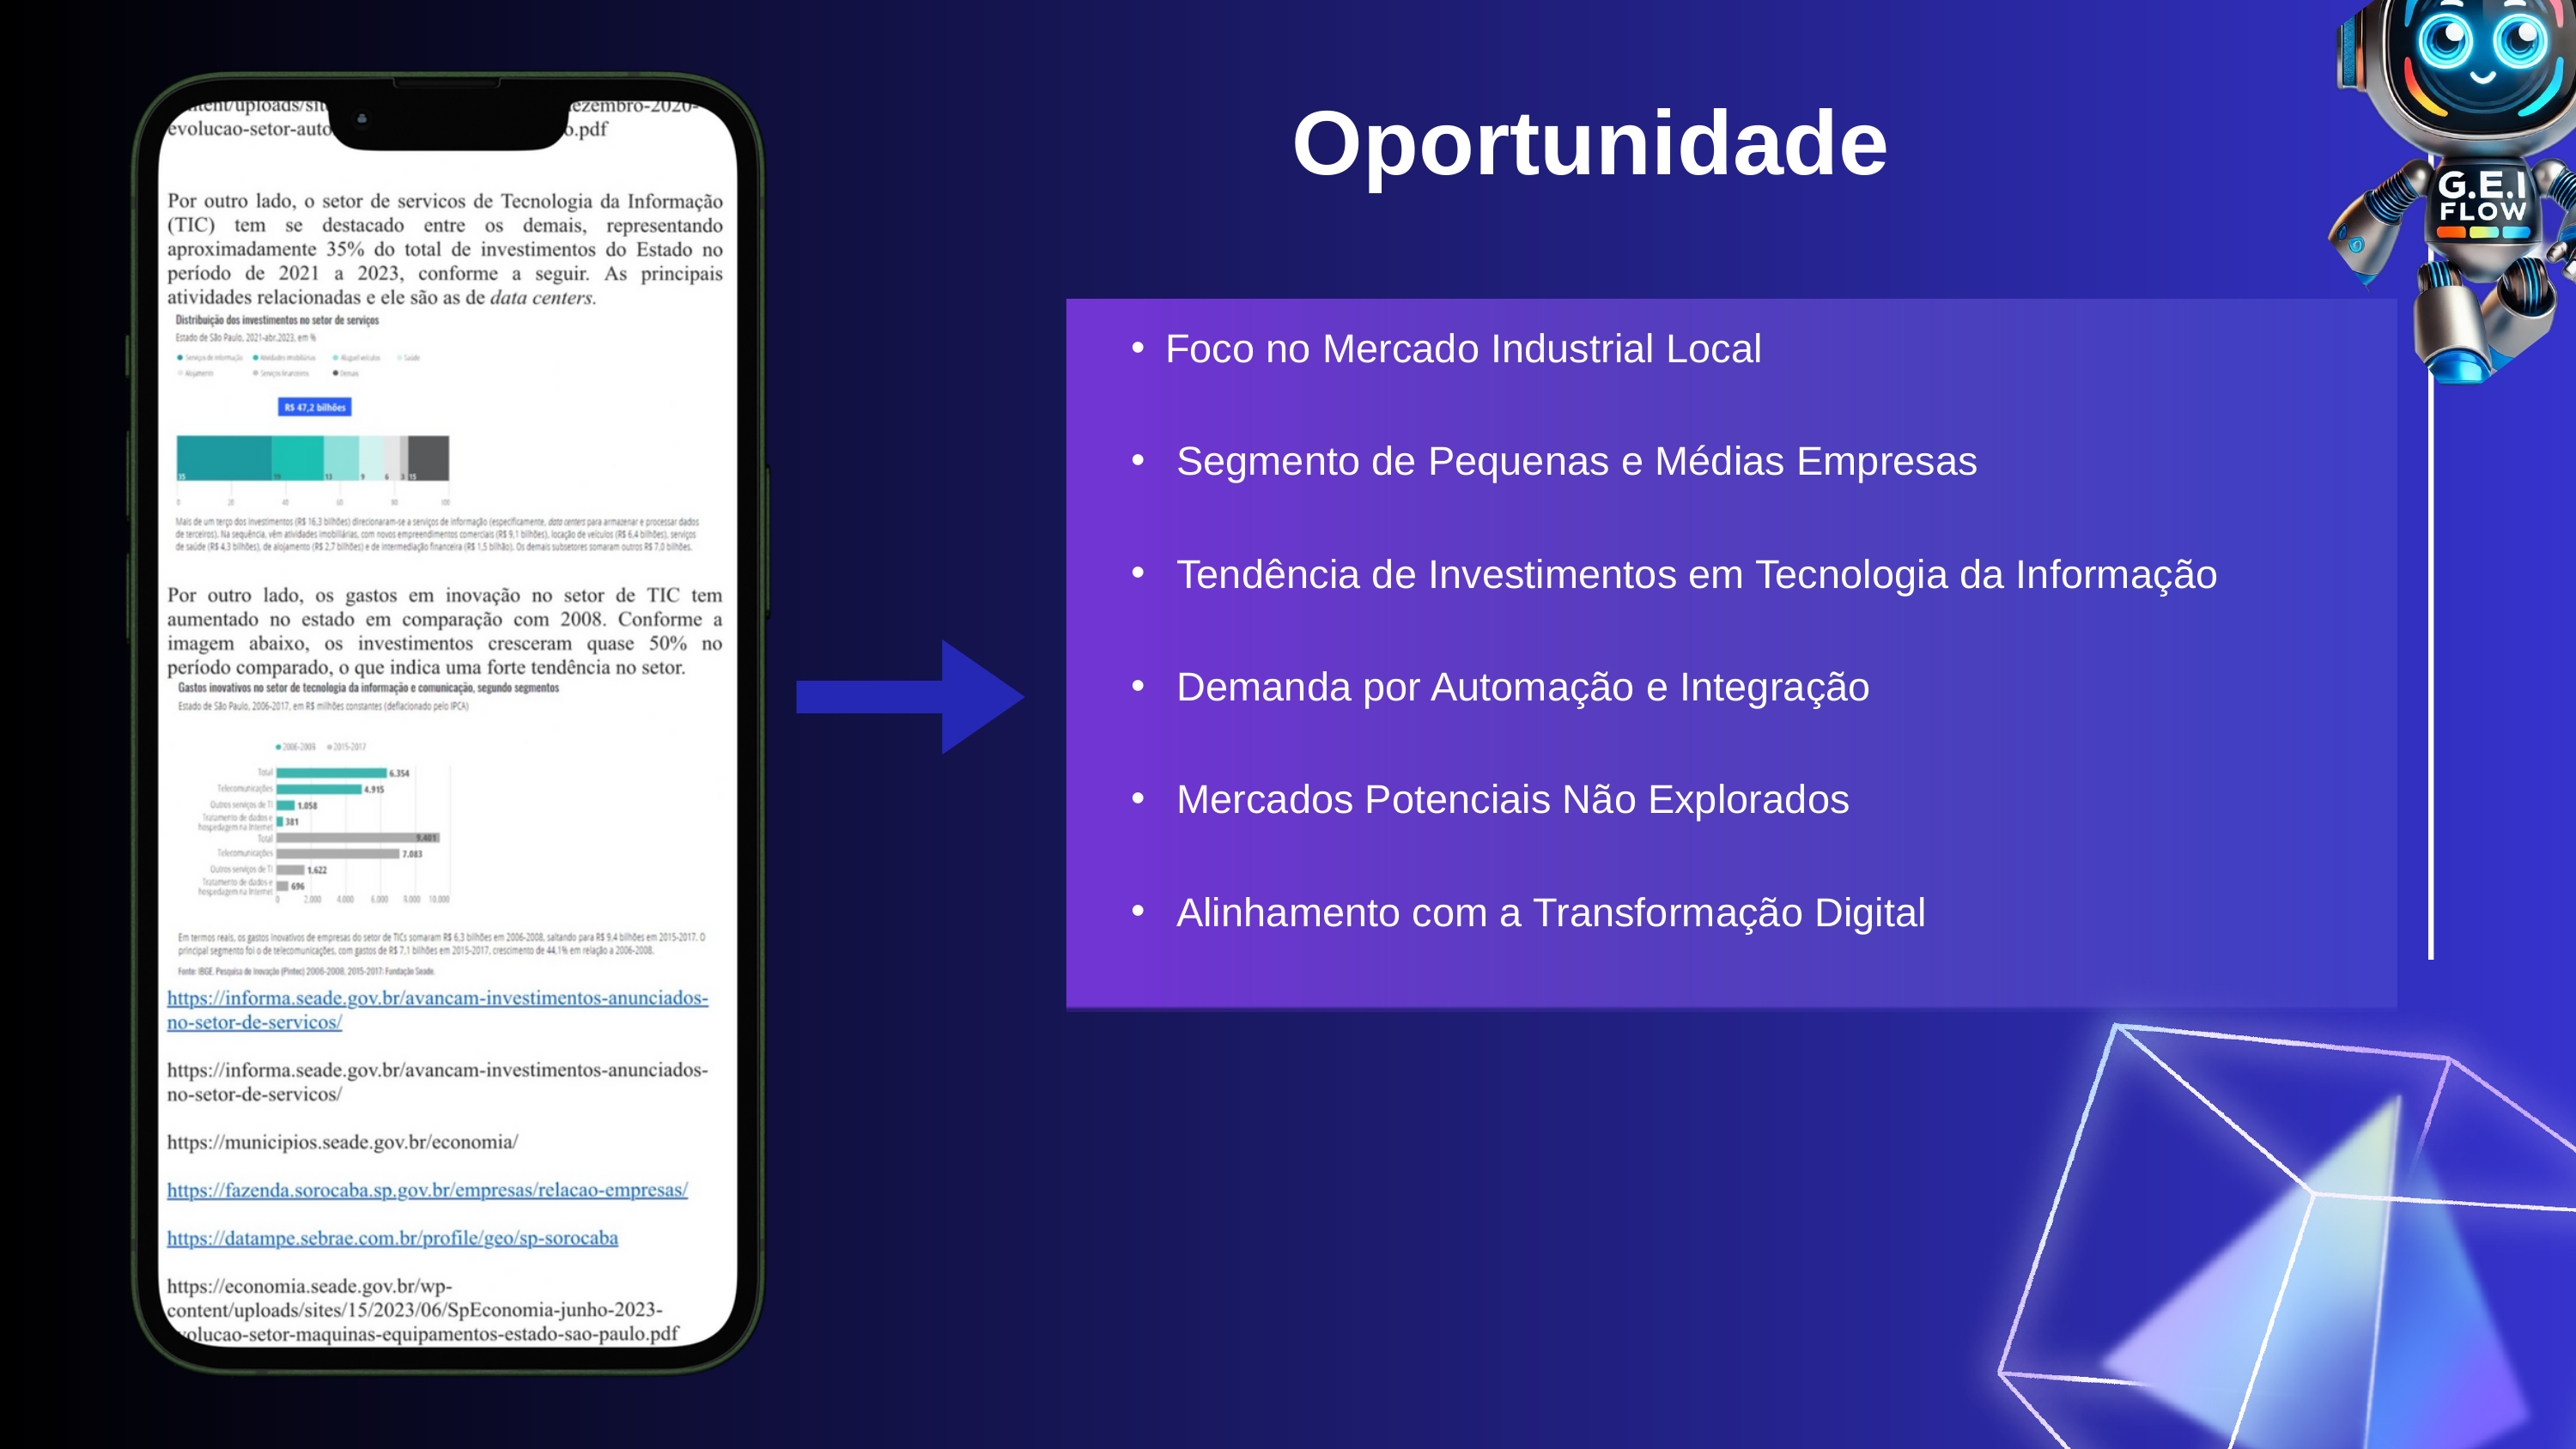

Oportunidade

Foco no Mercado Industrial Local

 Segmento de Pequenas e Médias Empresas

 Tendência de Investimentos em Tecnologia da Informação

 Demanda por Automação e Integração

 Mercados Potenciais Não Explorados

 Alinhamento com a Transformação Digital